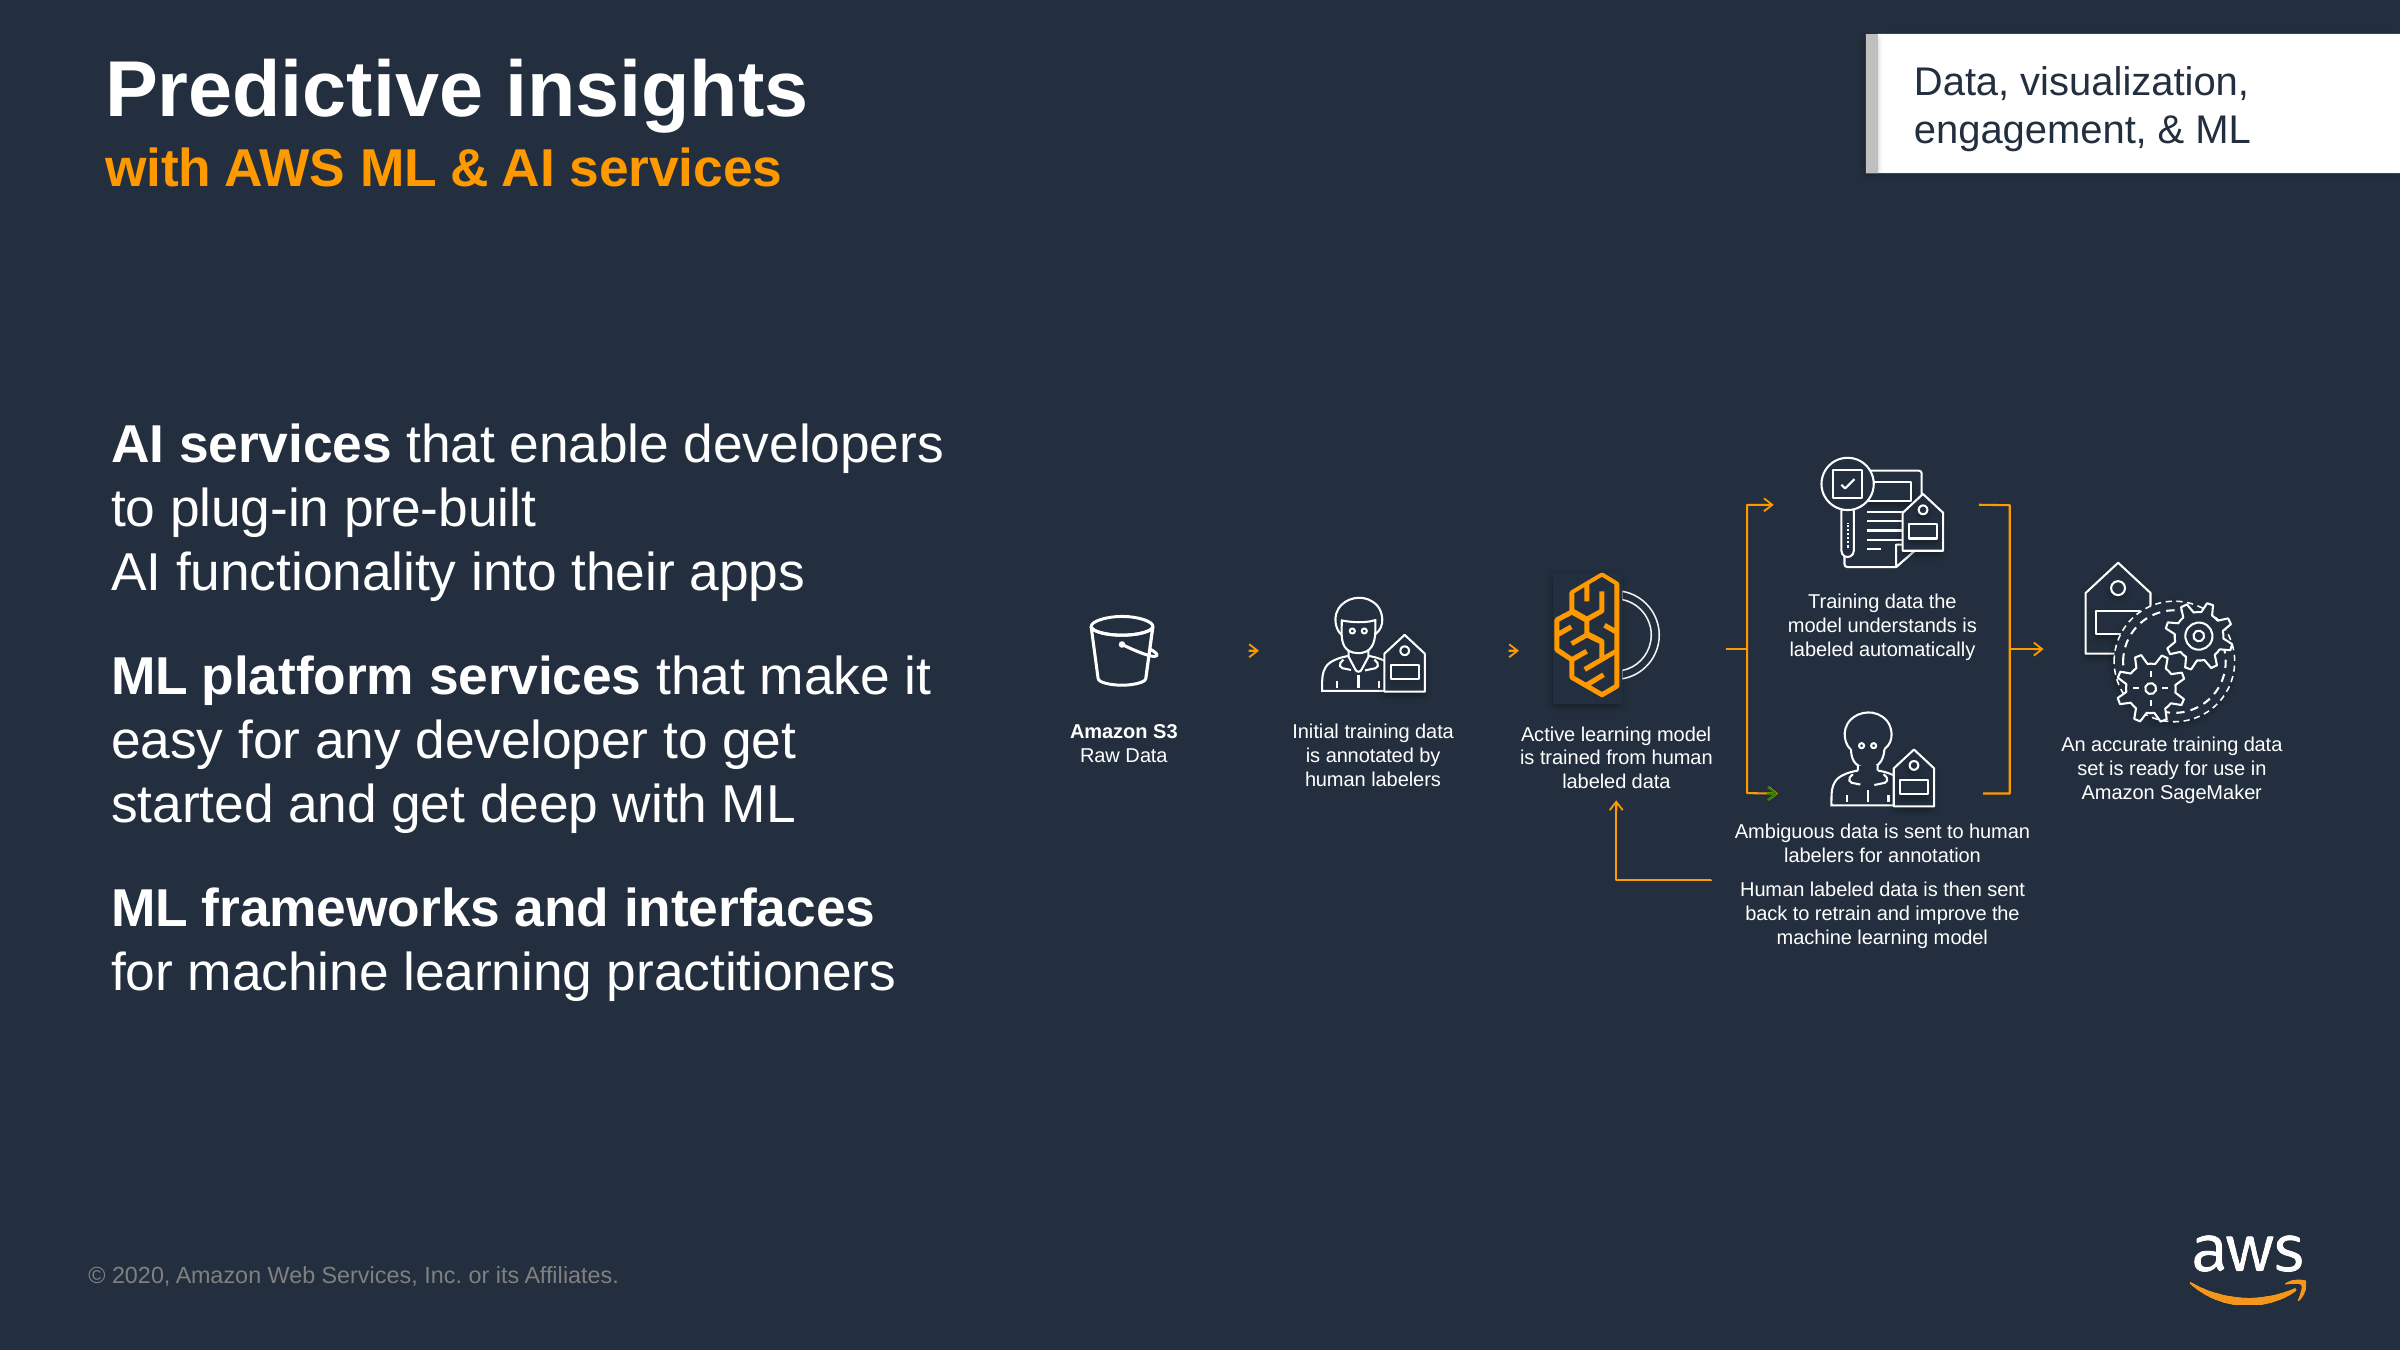

# Predictive insights with AWS ML & AI services
Data, visualization, engagement, & ML

AI services that enable developers to plug-in pre-built
AI functionality into their apps
ML platform services that make it easy for any developer to get started and get deep with ML
ML frameworks and interfaces for machine learning practitioners

Training data the
model understands is
labeled automatically

Amazon S3
Raw Data
Initial training data
is annotated by
human labelers
Active learning model
is trained from human
labeled data
An accurate training data
set is ready for use in
Amazon SageMaker
Ambiguous data is sent to human
labelers for annotation
Human labeled data is then sent
back to retrain and improve the
machine learning model